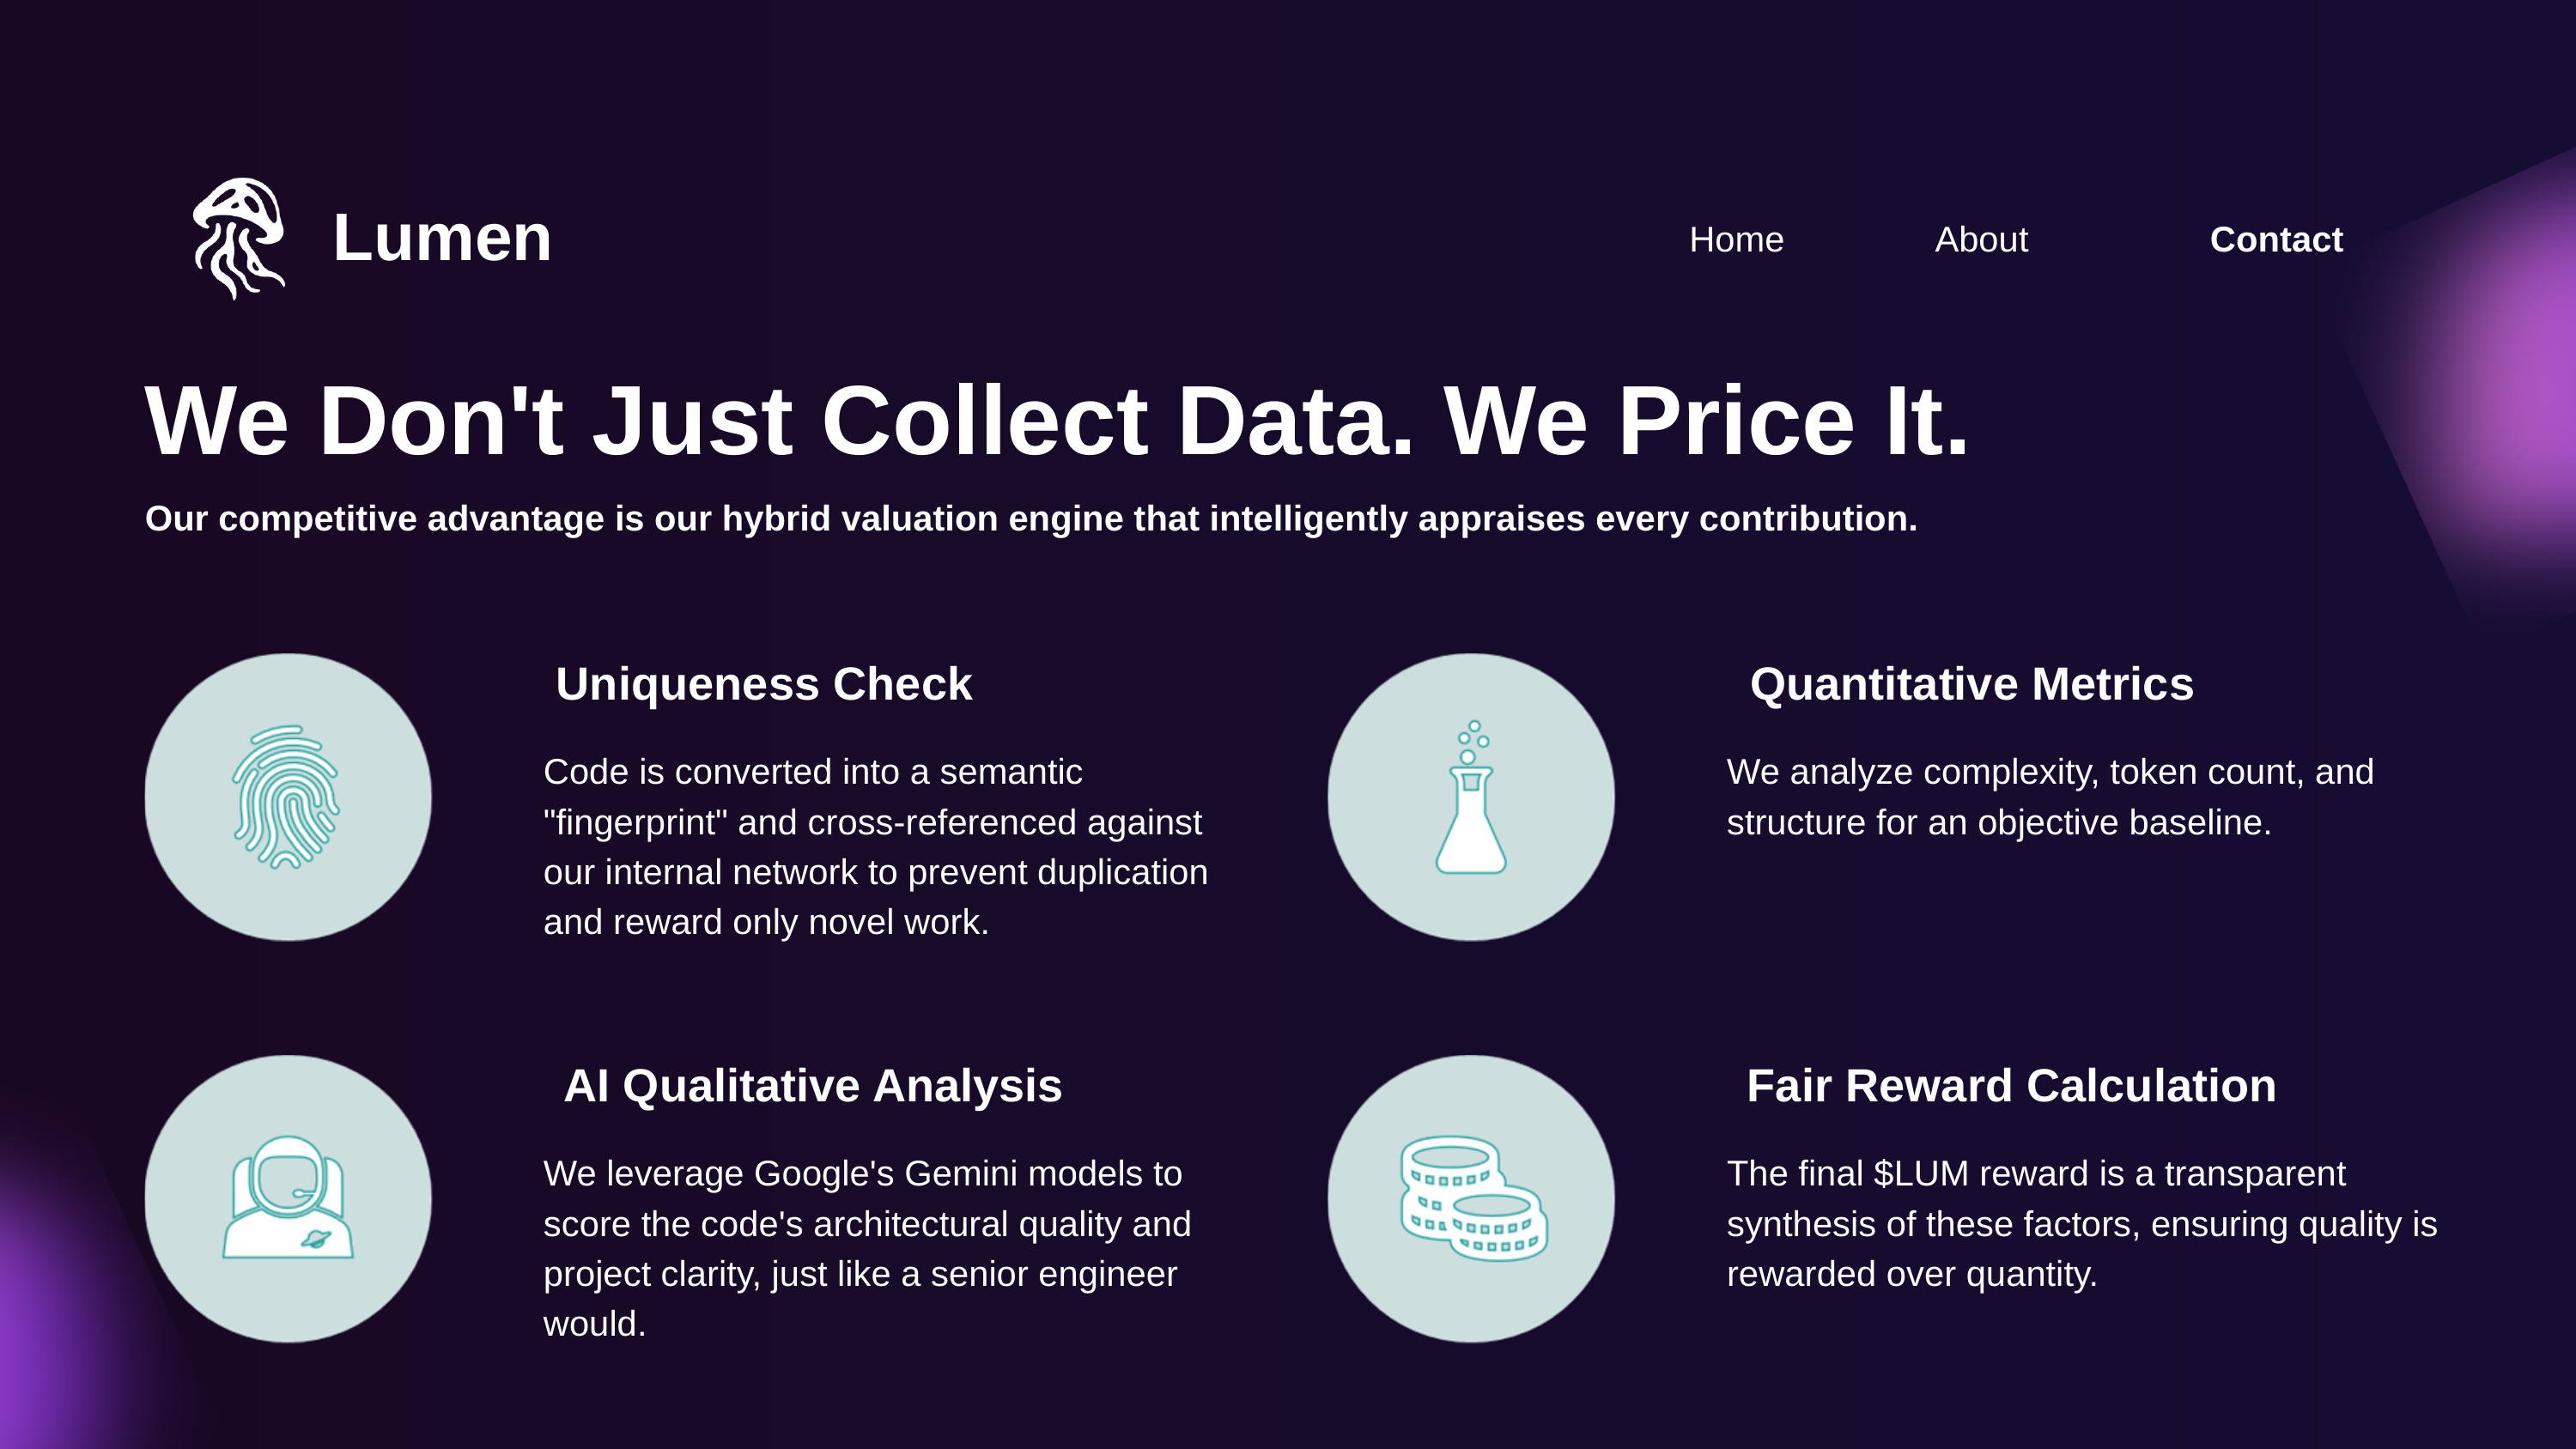

Lumen
Home
About
Contact
We Don't Just Collect Data. We Price It.
Our competitive advantage is our hybrid valuation engine that intelligently appraises every contribution.
Quantitative Metrics
Uniqueness Check

Code is converted into a semantic "fingerprint" and cross-referenced against our internal network to prevent duplication and reward only novel work.
We analyze complexity, token count, and structure for an objective baseline.
AI Qualitative Analysis
Fair Reward Calculation

We leverage Google's Gemini models to score the code's architectural quality and project clarity, just like a senior engineer would.
The final $LUM reward is a transparent synthesis of these factors, ensuring quality is rewarded over quantity.